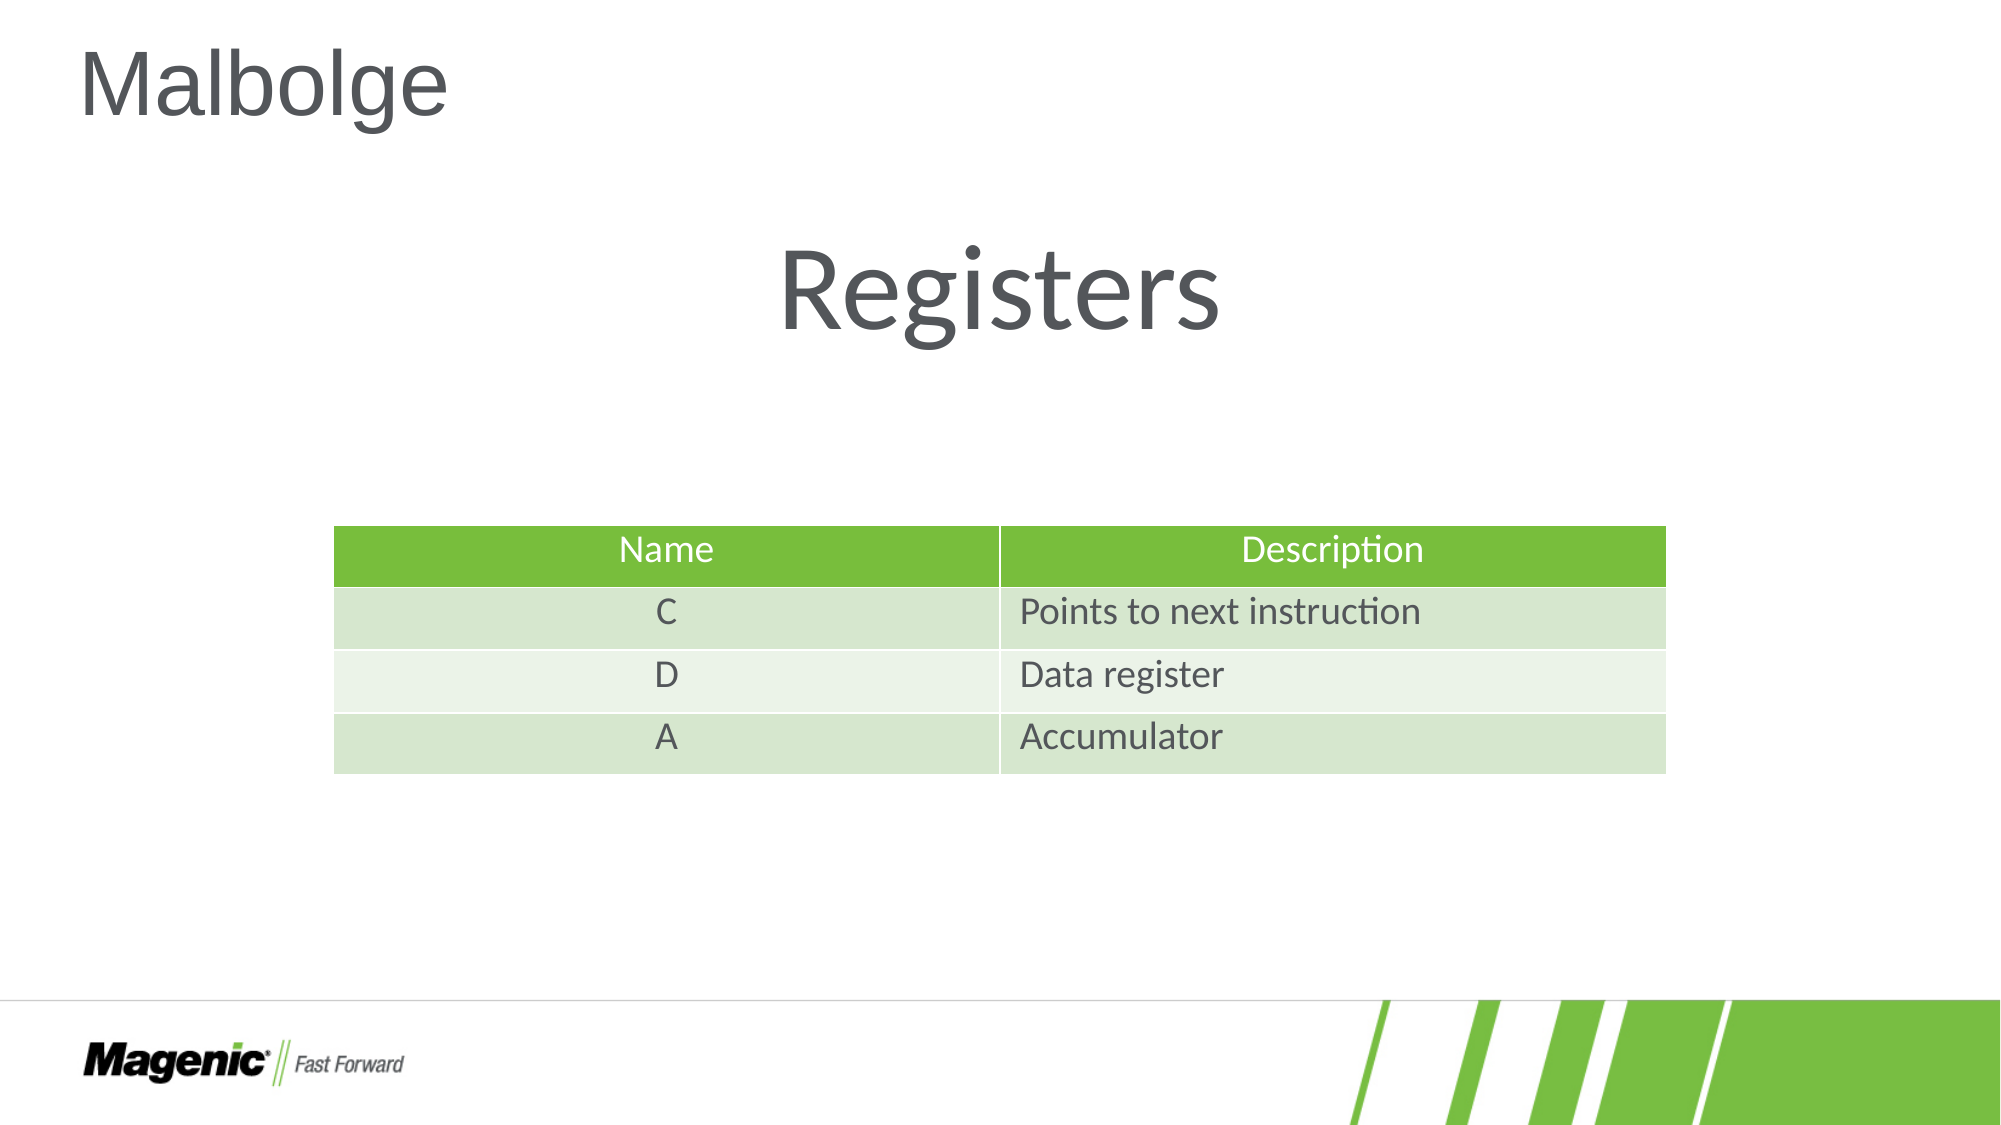

# Malbolge
Registers
| Name | Description |
| --- | --- |
| C | Points to next instruction |
| D | Data register |
| A | Accumulator |